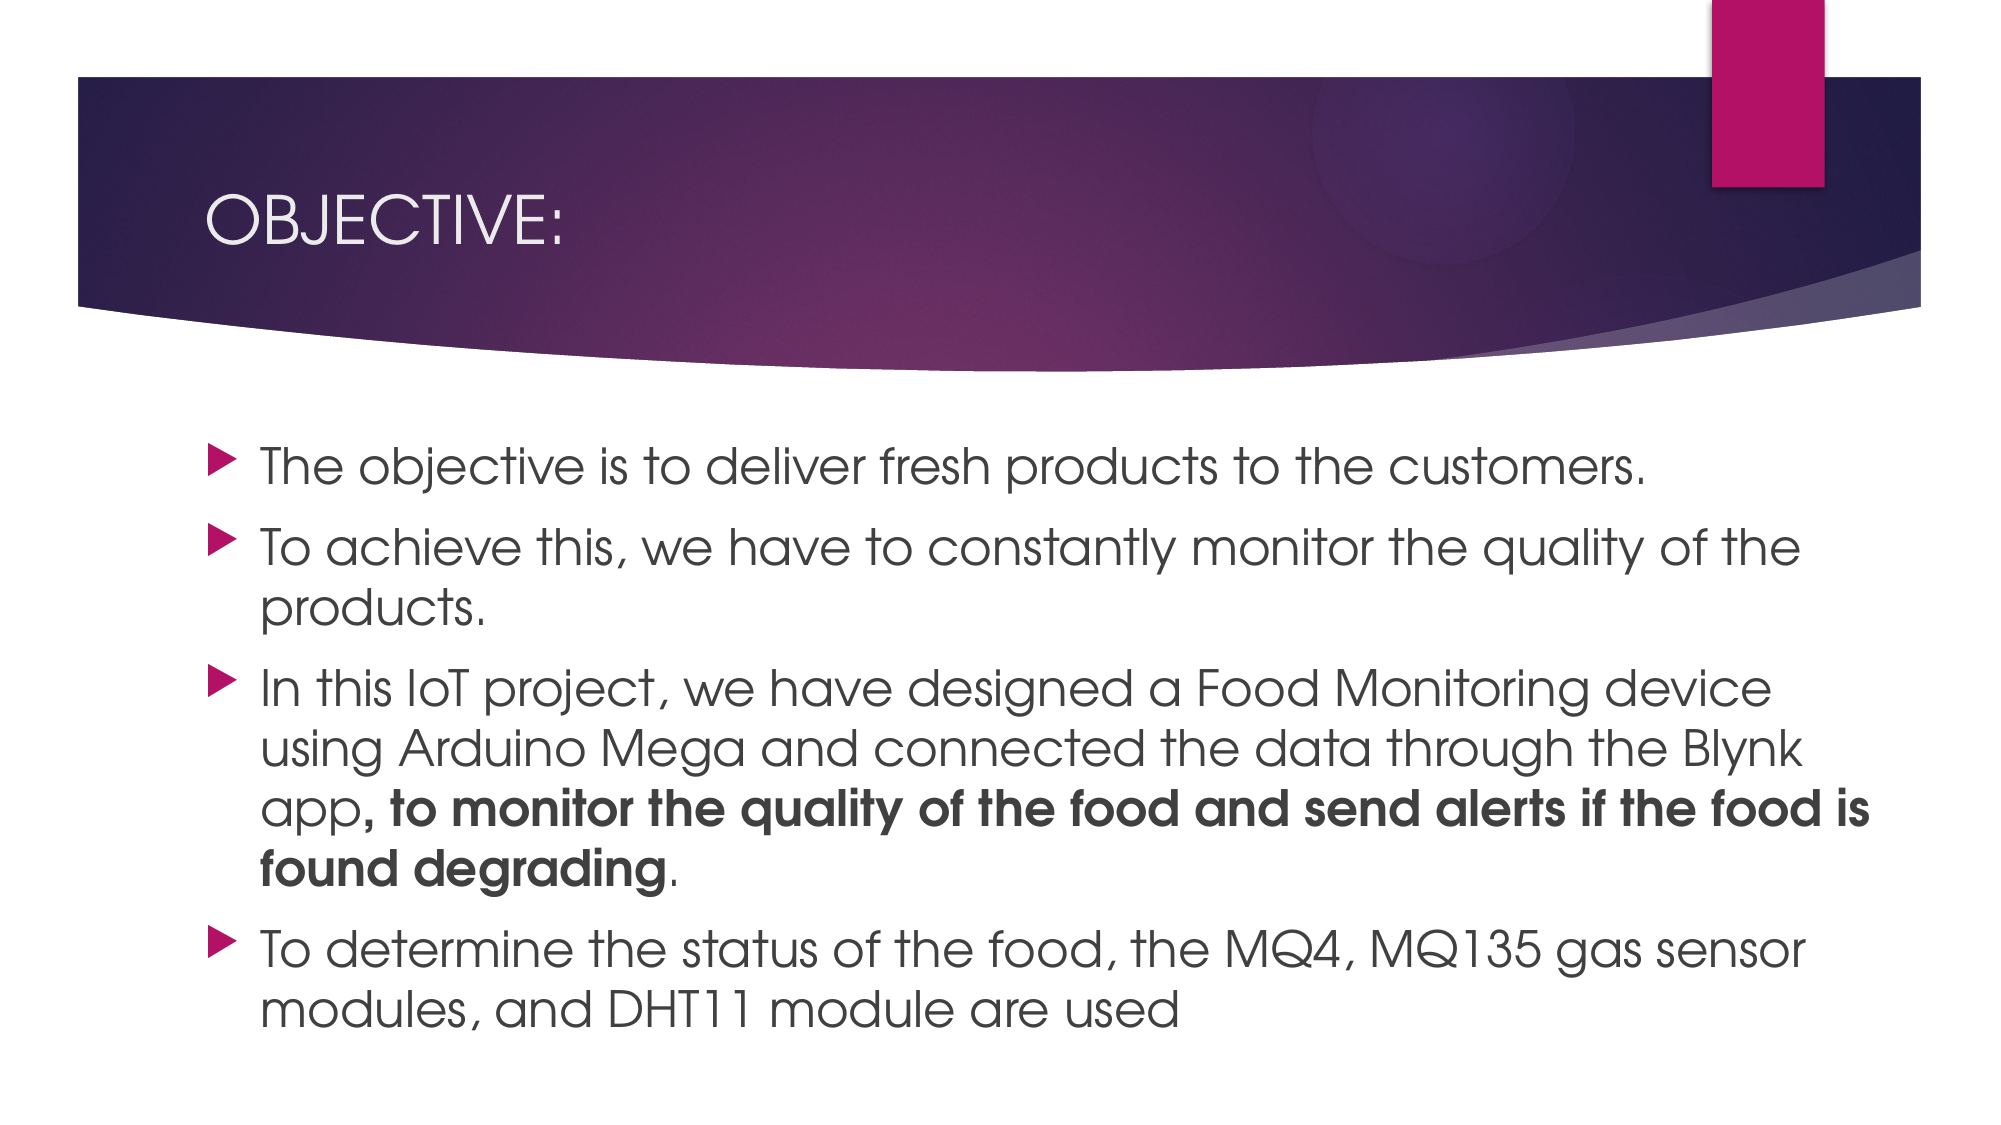

# OBJECTIVE:
The objective is to deliver fresh products to the customers.
To achieve this, we have to constantly monitor the quality of the products.
In this IoT project, we have designed a Food Monitoring device using Arduino Mega and connected the data through the Blynk app, to monitor the quality of the food and send alerts if the food is found degrading.
To determine the status of the food, the MQ4, MQ135 gas sensor modules, and DHT11 module are used